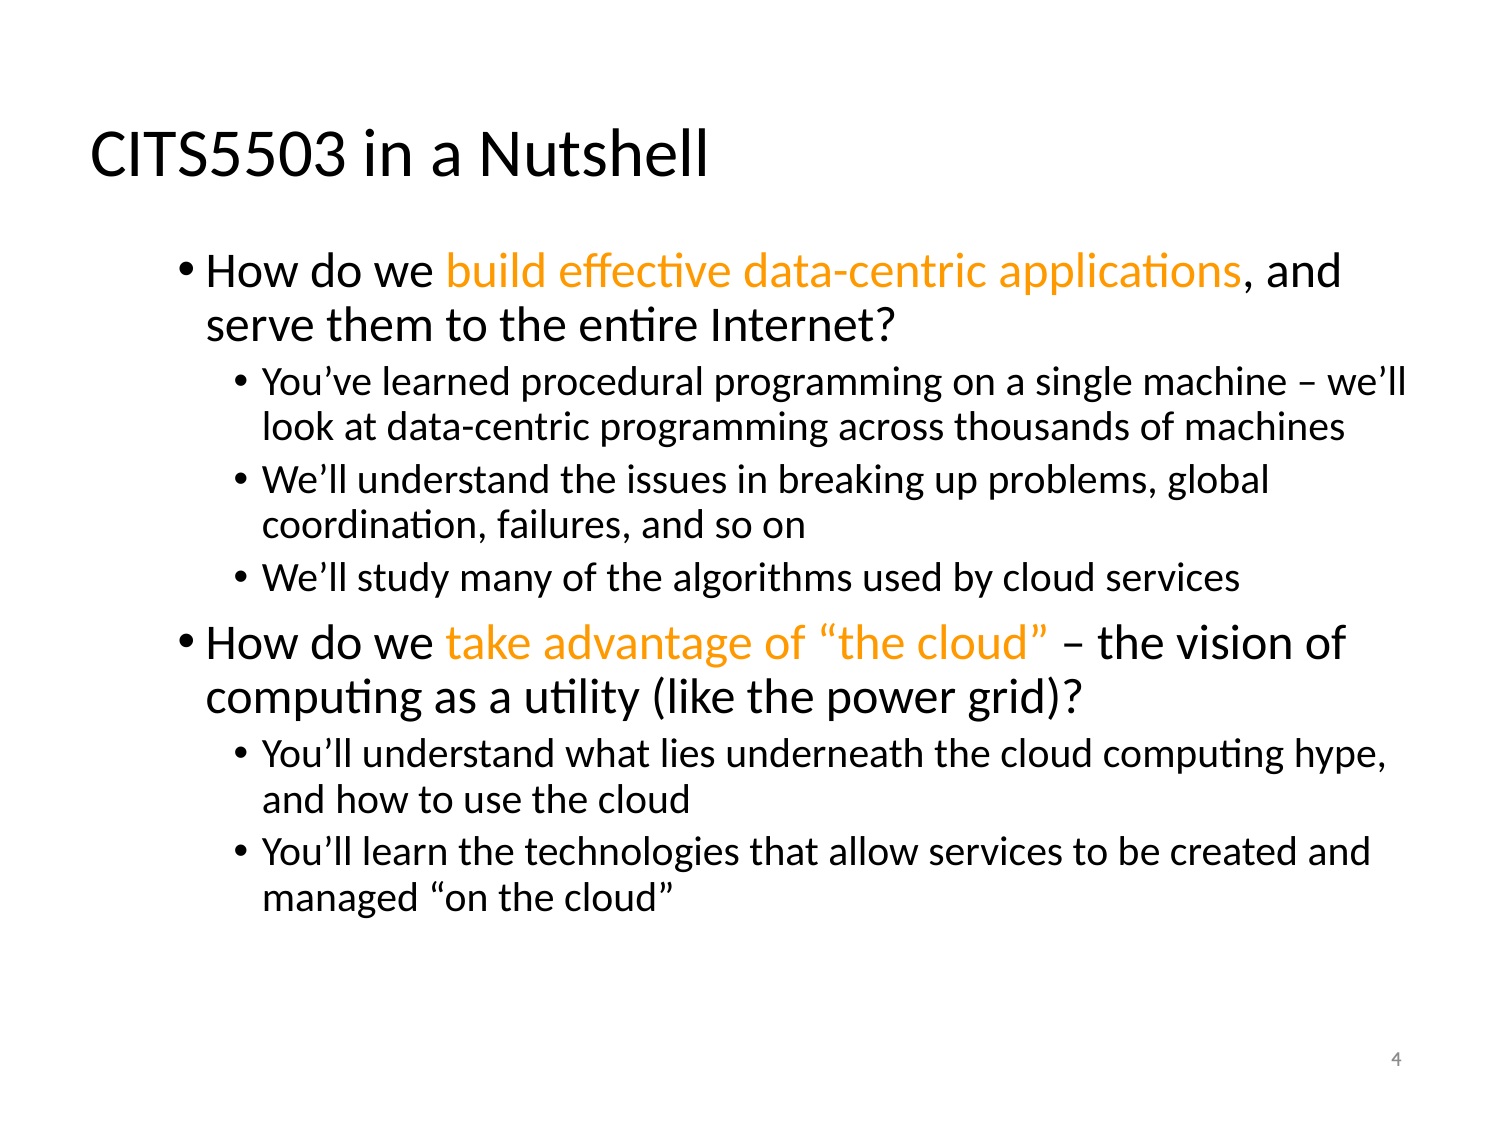

# CITS5503 in a Nutshell
How do we build effective data-centric applications, and serve them to the entire Internet?
You’ve learned procedural programming on a single machine – we’ll look at data-centric programming across thousands of machines
We’ll understand the issues in breaking up problems, global coordination, failures, and so on
We’ll study many of the algorithms used by cloud services
How do we take advantage of “the cloud” – the vision of computing as a utility (like the power grid)?
You’ll understand what lies underneath the cloud computing hype, and how to use the cloud
You’ll learn the technologies that allow services to be created and managed “on the cloud”

4